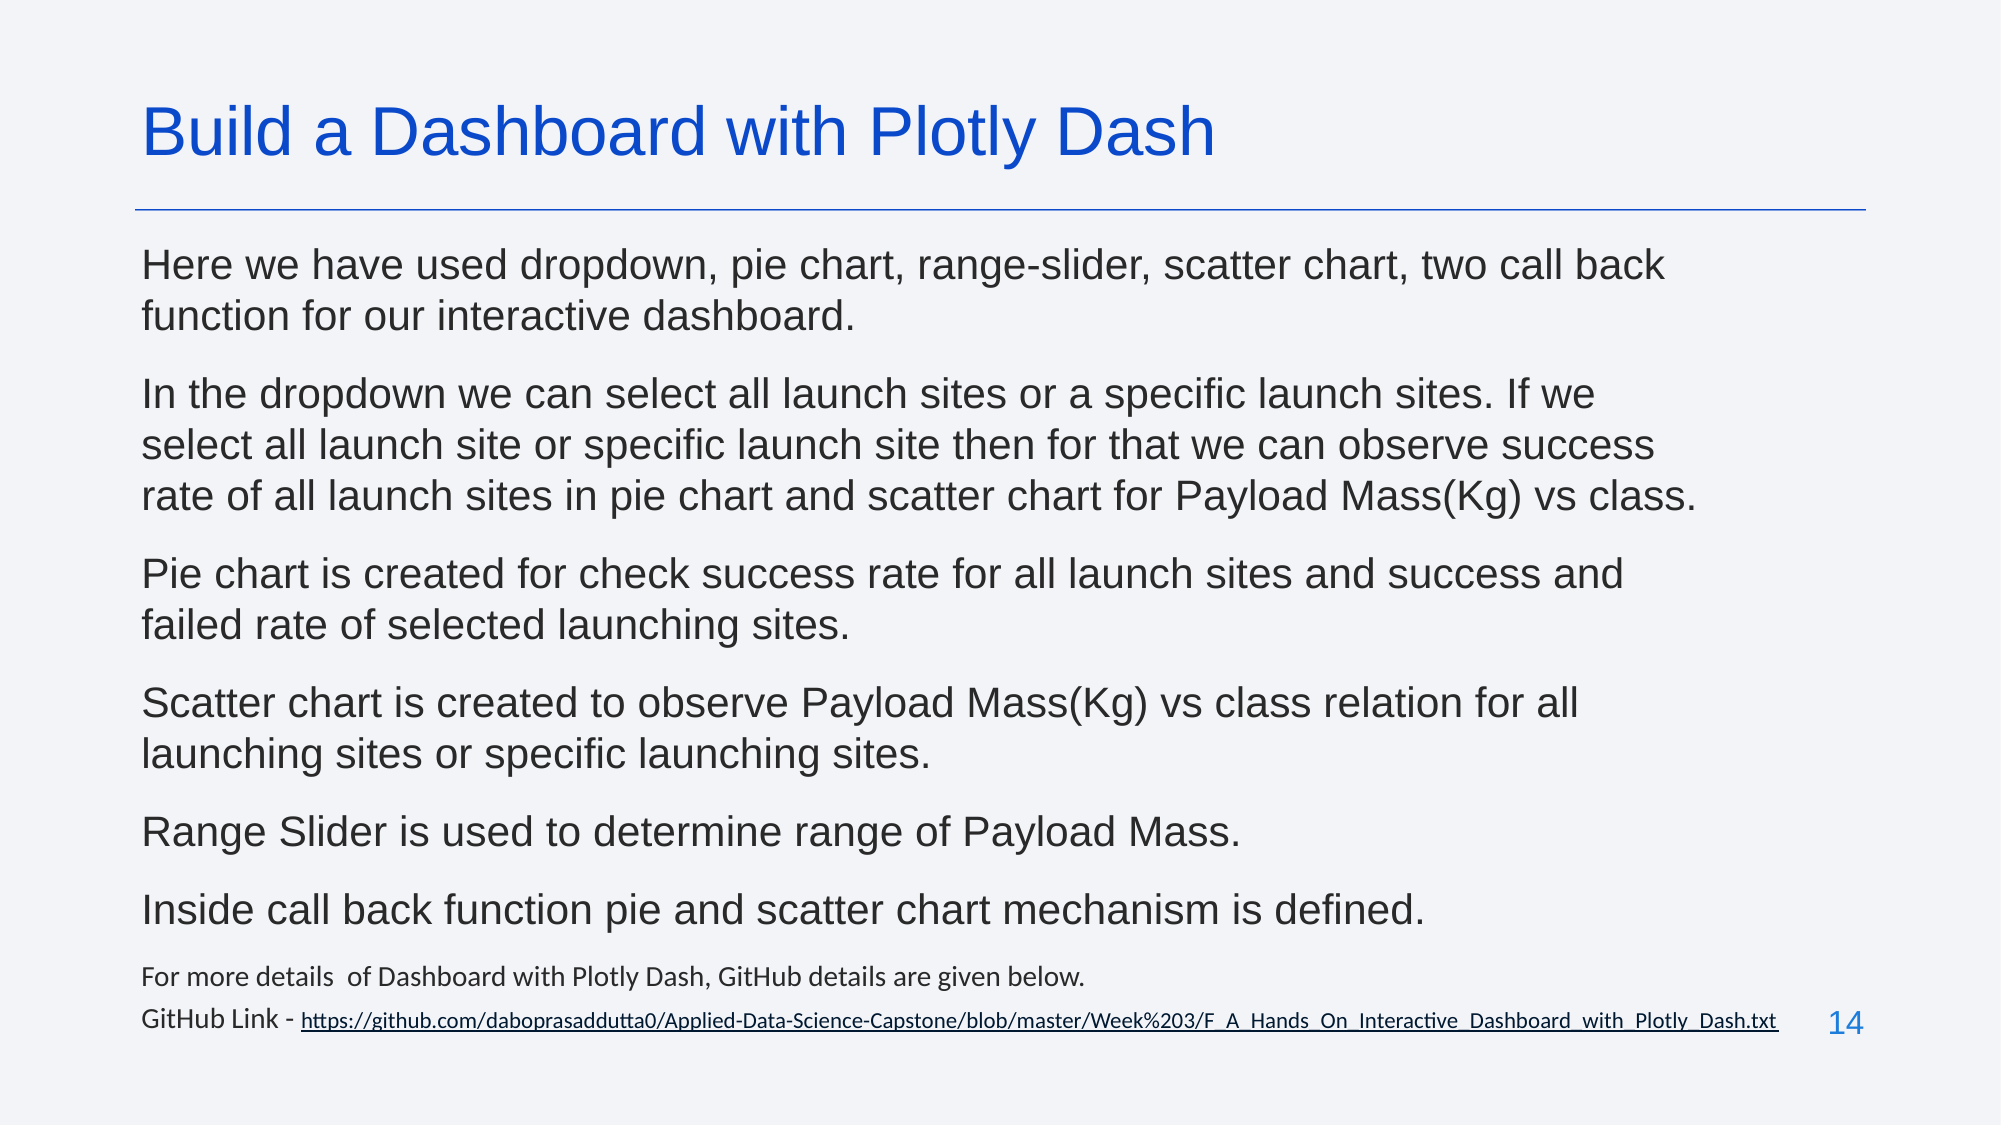

Build a Dashboard with Plotly Dash
Here we have used dropdown, pie chart, range-slider, scatter chart, two call back function for our interactive dashboard.
In the dropdown we can select all launch sites or a specific launch sites. If we select all launch site or specific launch site then for that we can observe success rate of all launch sites in pie chart and scatter chart for Payload Mass(Kg) vs class.
Pie chart is created for check success rate for all launch sites and success and failed rate of selected launching sites.
Scatter chart is created to observe Payload Mass(Kg) vs class relation for all launching sites or specific launching sites.
Range Slider is used to determine range of Payload Mass.
Inside call back function pie and scatter chart mechanism is defined.

For more details  of Dashboard with Plotly Dash, GitHub details are given below.
GitHub Link - https://github.com/daboprasaddutta0/Applied-Data-Science-Capstone/blob/master/Week%203/F_A_Hands_On_Interactive_Dashboard_with_Plotly_Dash.txt

14